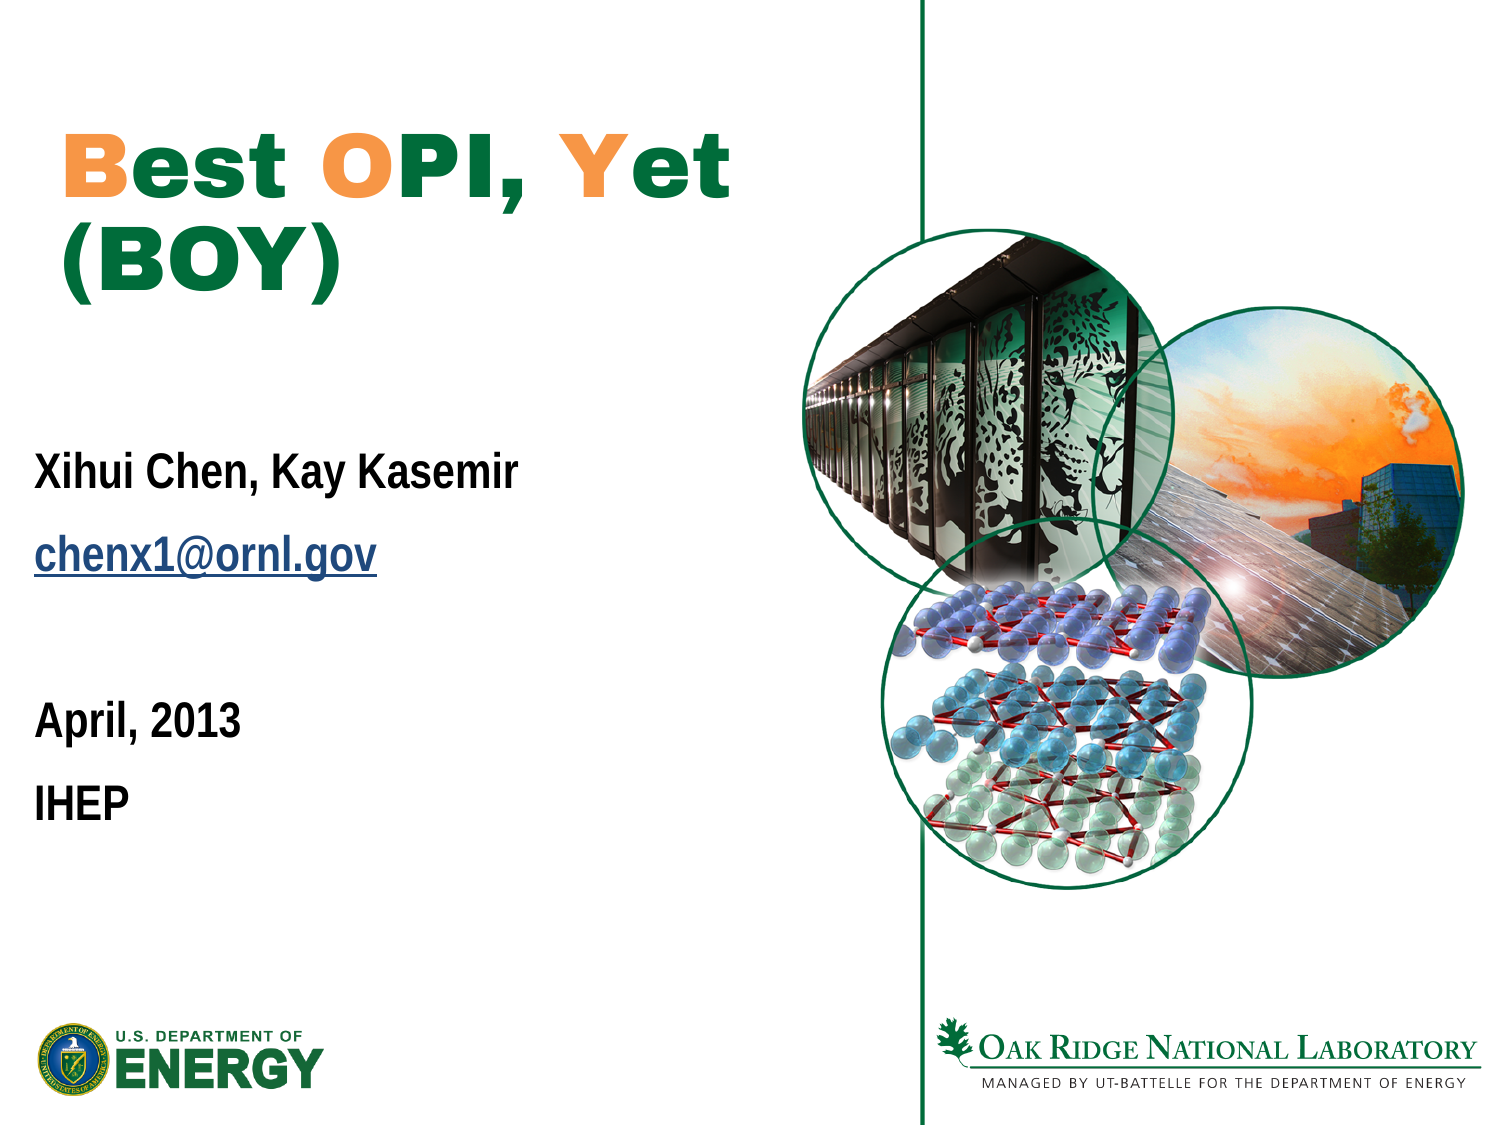

# Best OPI, Yet (BOY)
Xihui Chen, Kay Kasemir
chenx1@ornl.gov

April, 2013
IHEP